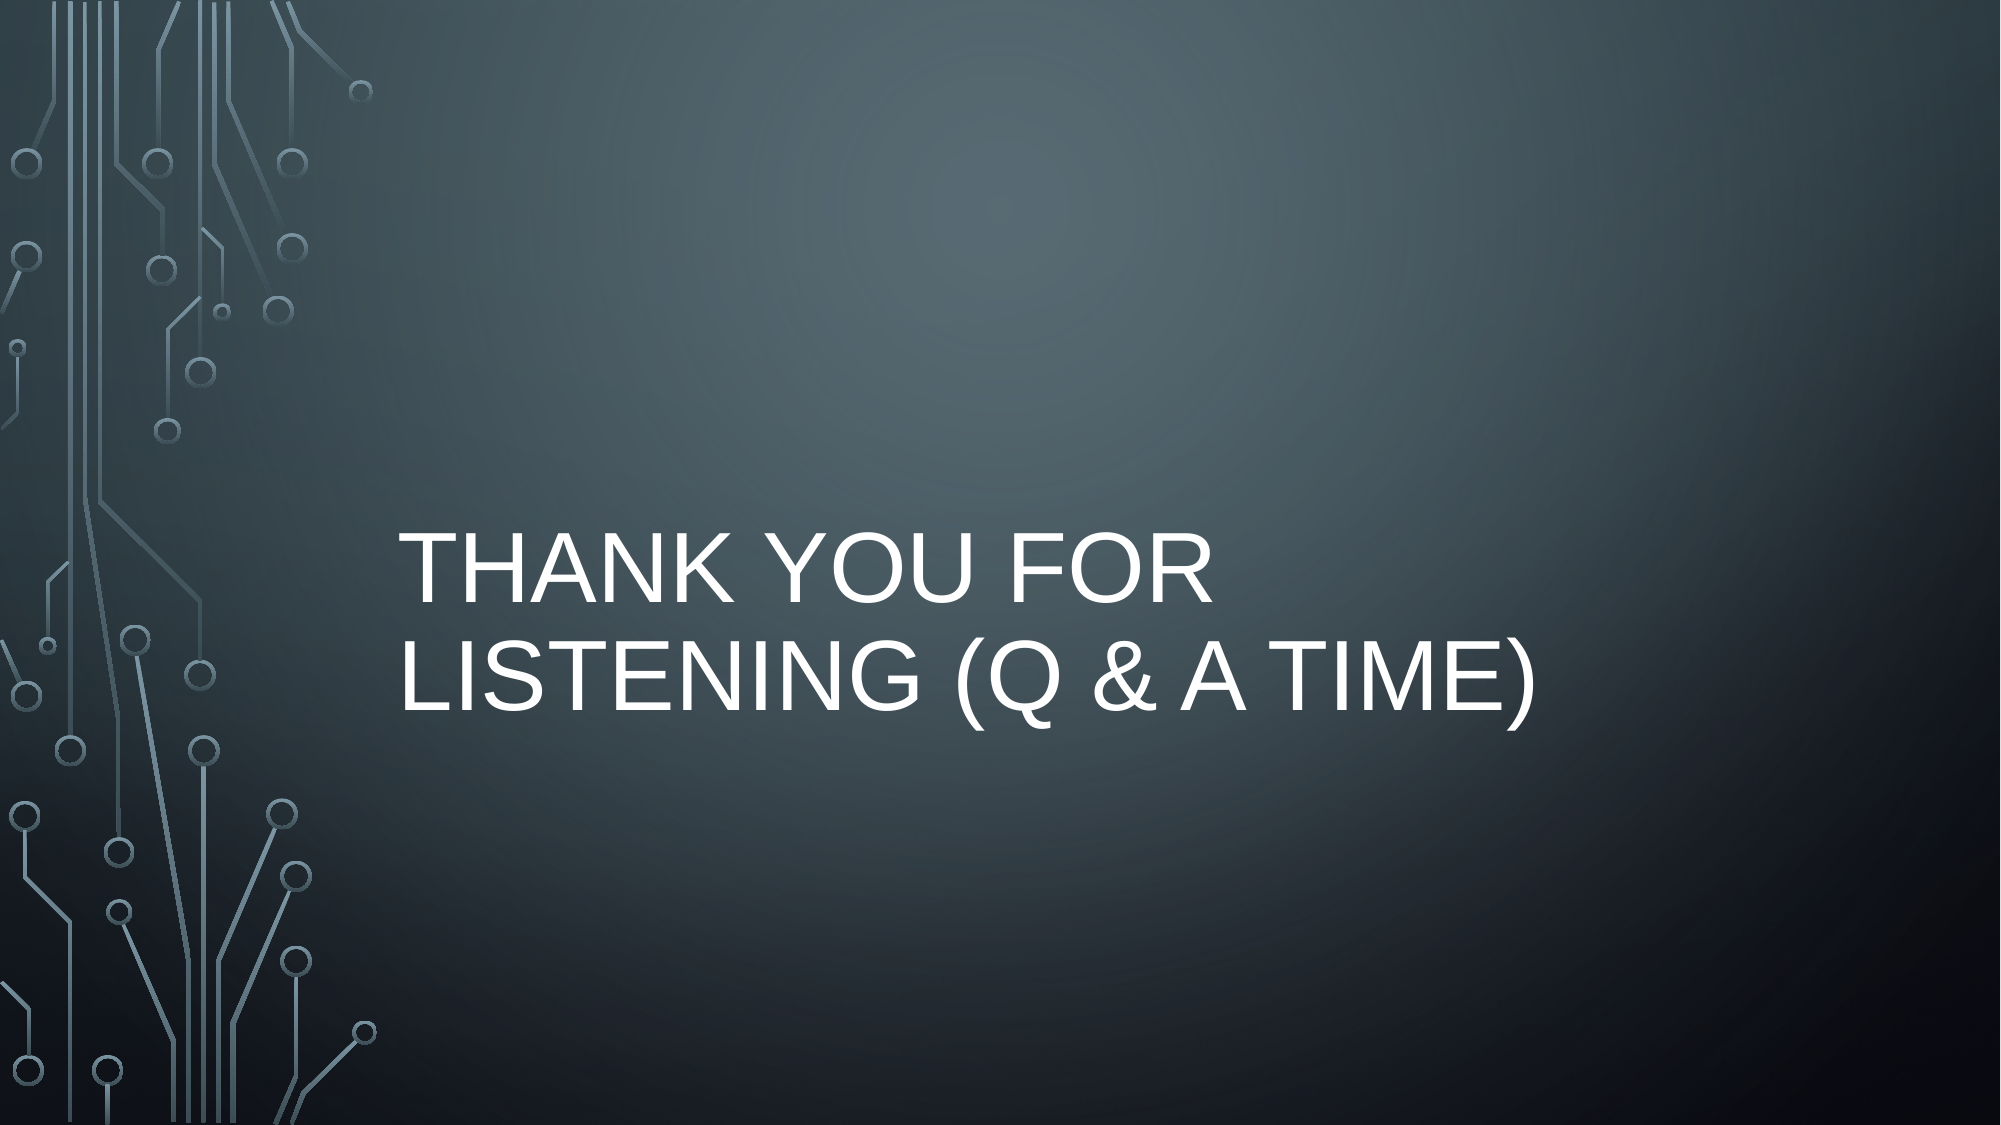

# Thank you for listening (Q & A Time)